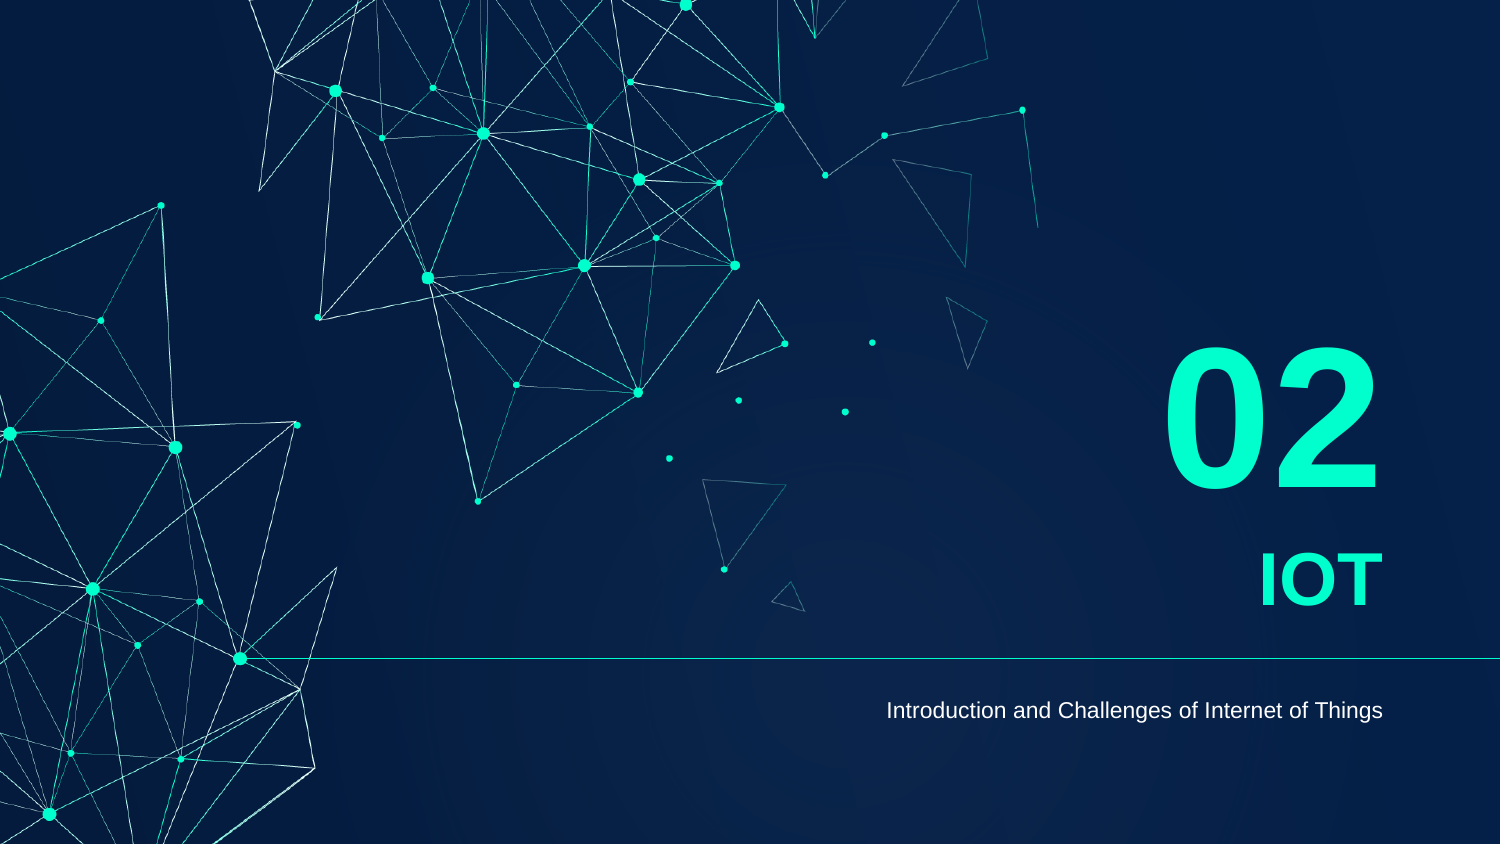

02
IOT
Introduction and Challenges of Internet of Things